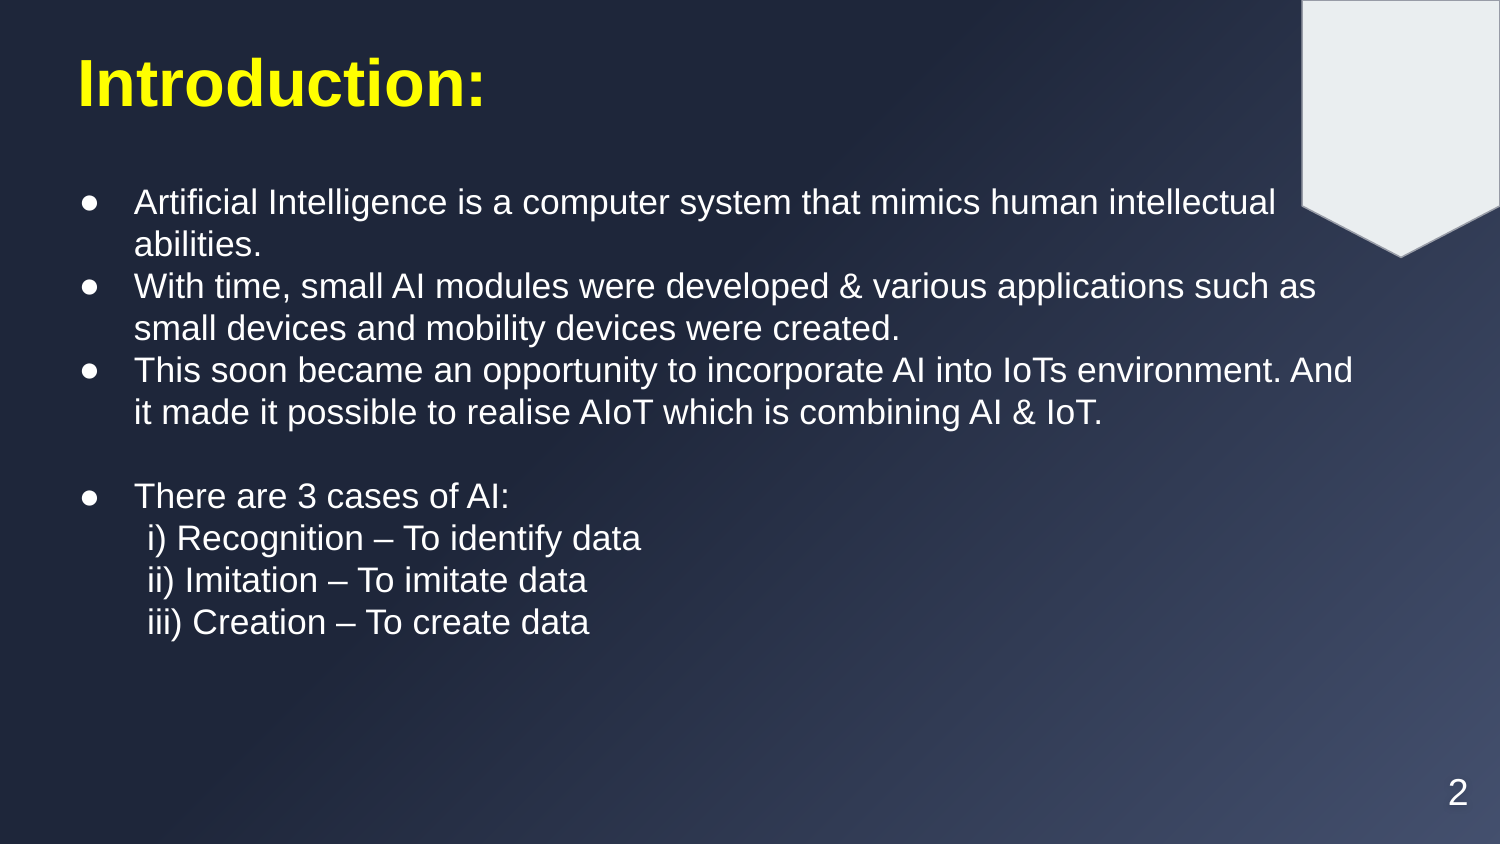

Introduction:
Artificial Intelligence is a computer system that mimics human intellectual abilities.
With time, small AI modules were developed & various applications such as small devices and mobility devices were created.
This soon became an opportunity to incorporate AI into IoTs environment. And it made it possible to realise AIoT which is combining AI & IoT.

There are 3 cases of AI:
       i) Recognition – To identify data
       ii) Imitation – To imitate data
       iii) Creation – To create data
2